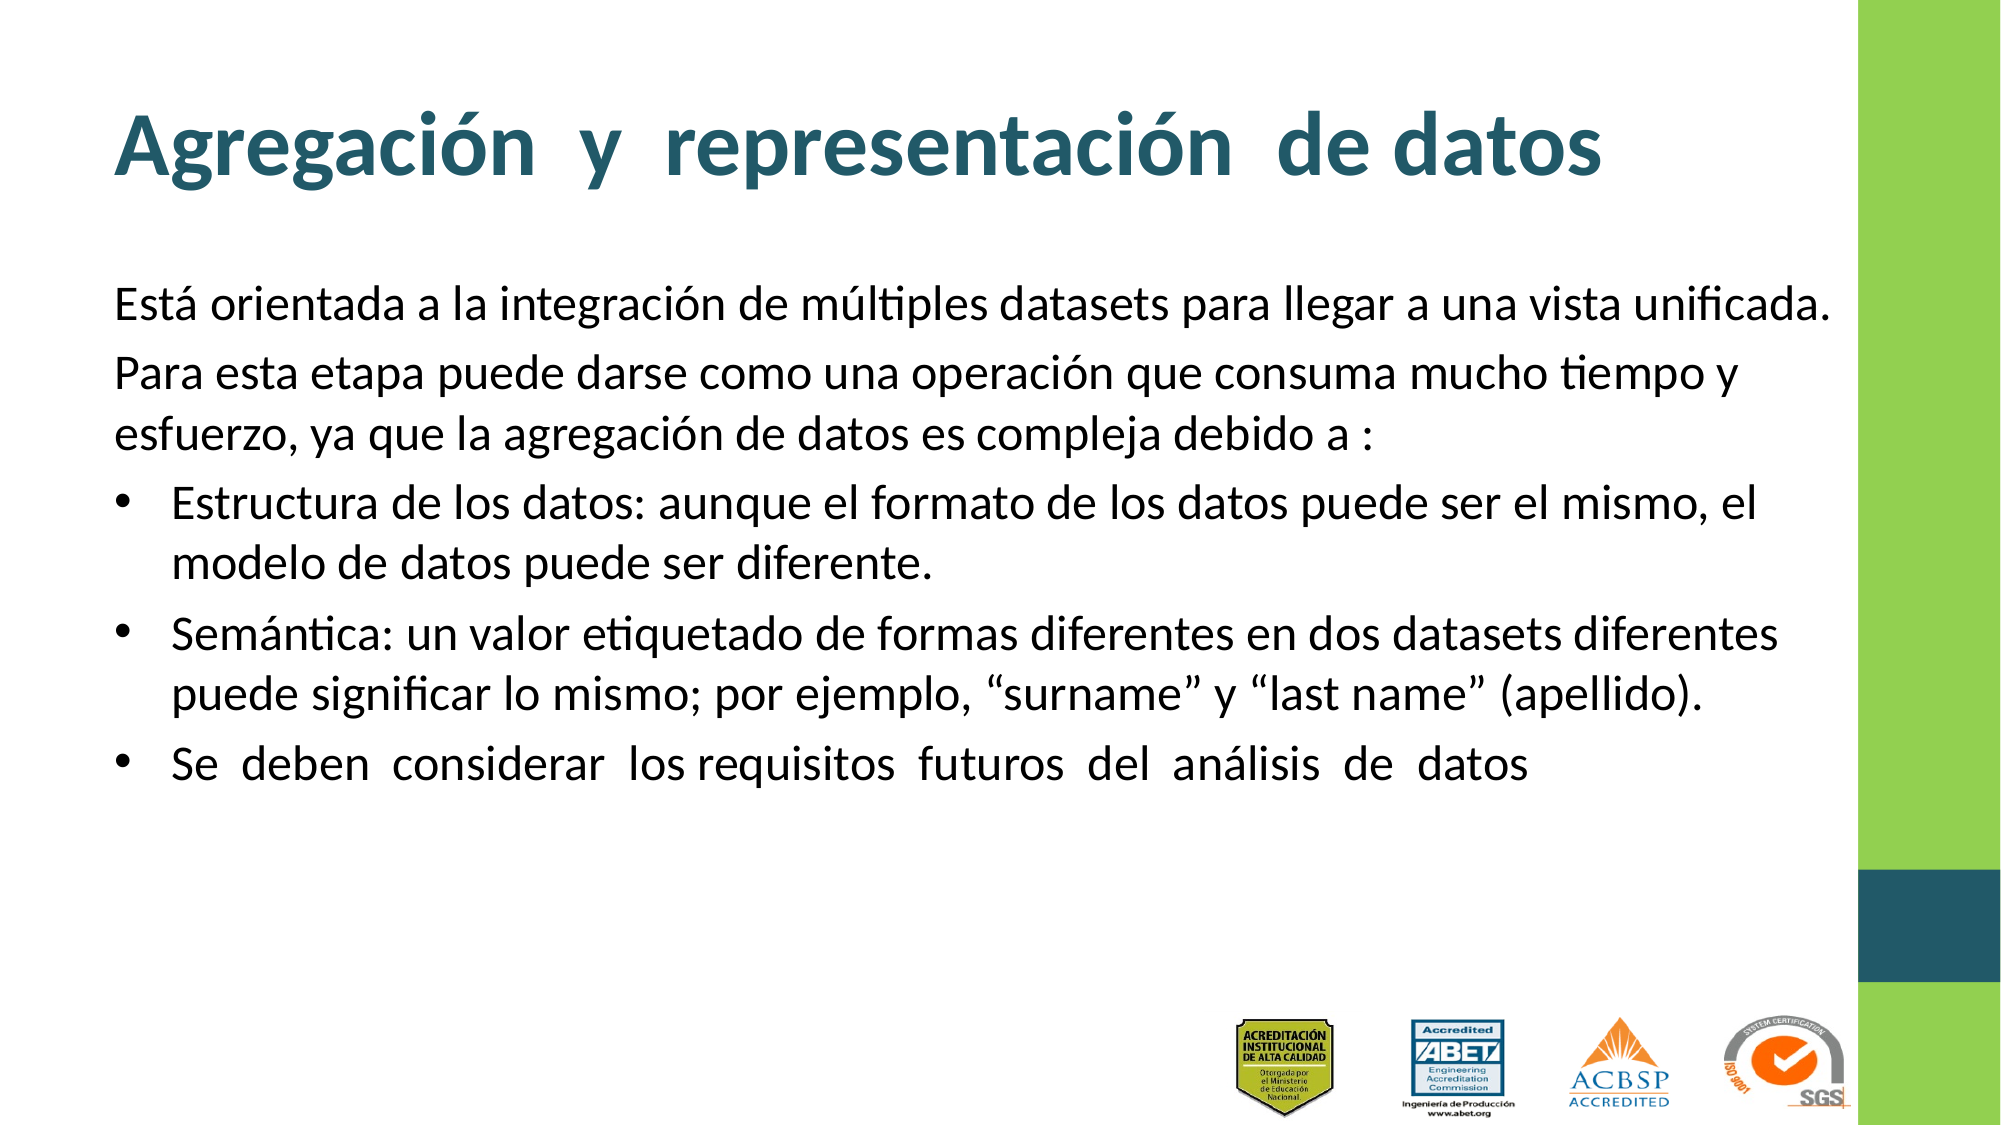

# Agregación  y  representación  de datos
Está orientada a la integración de múltiples datasets para llegar a una vista unificada.
Para esta etapa puede darse como una operación que consuma mucho tiempo y esfuerzo, ya que la agregación de datos es compleja debido a :
Estructura de los datos: aunque el formato de los datos puede ser el mismo, el modelo de datos puede ser diferente.
Semántica: un valor etiquetado de formas diferentes en dos datasets diferentes puede significar lo mismo; por ejemplo, “surname” y “last name” (apellido).
Se  deben  considerar  los requisitos  futuros  del  análisis  de  datos